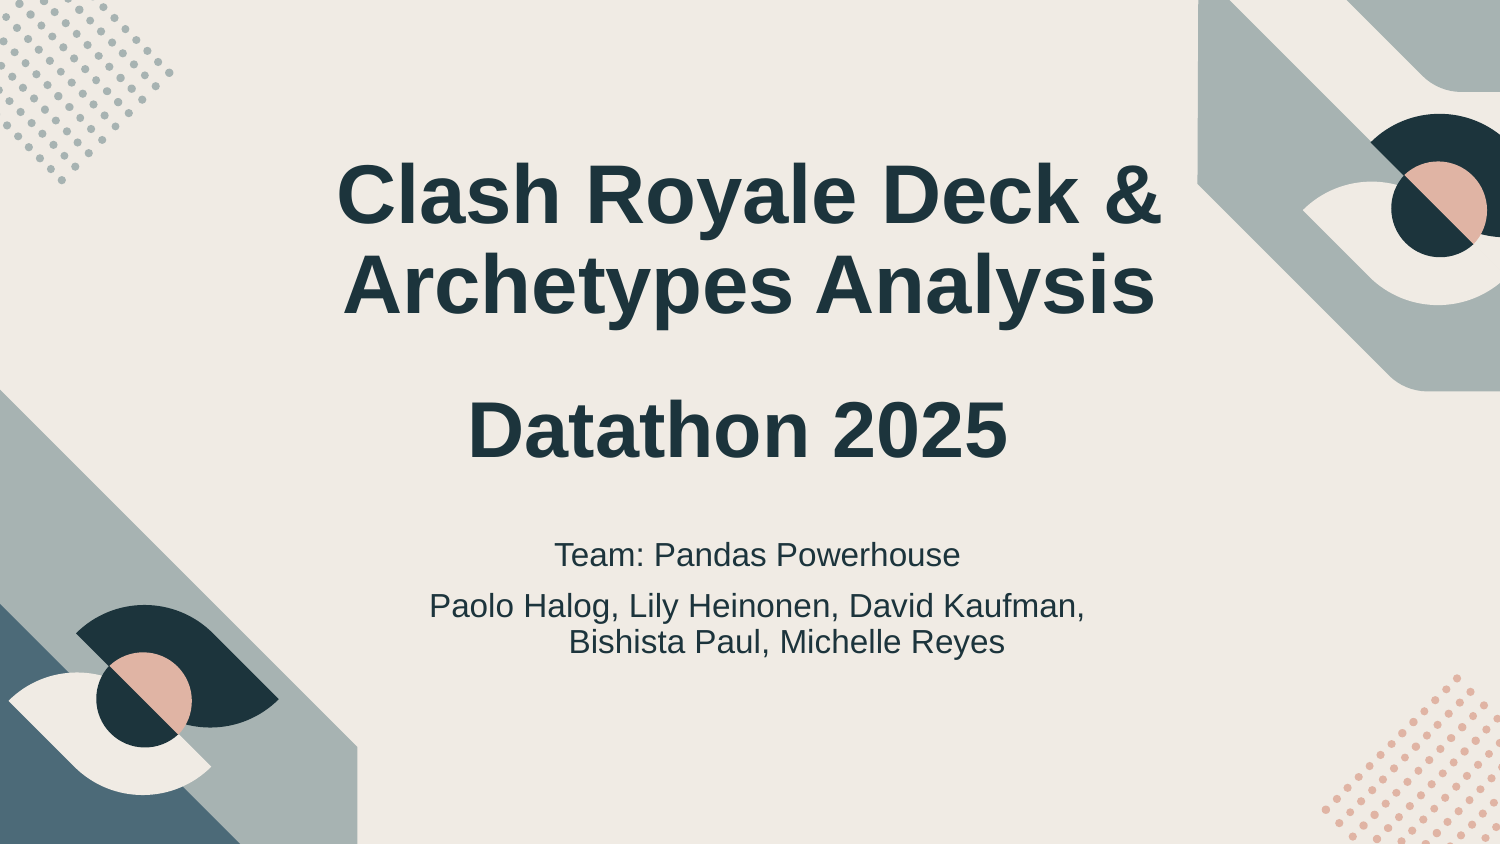

# Clash Royale Deck & Archetypes Analysis

Datathon 2025

Team: Pandas Powerhouse
Paolo Halog, Lily Heinonen, David Kaufman, Bishista Paul, Michelle Reyes